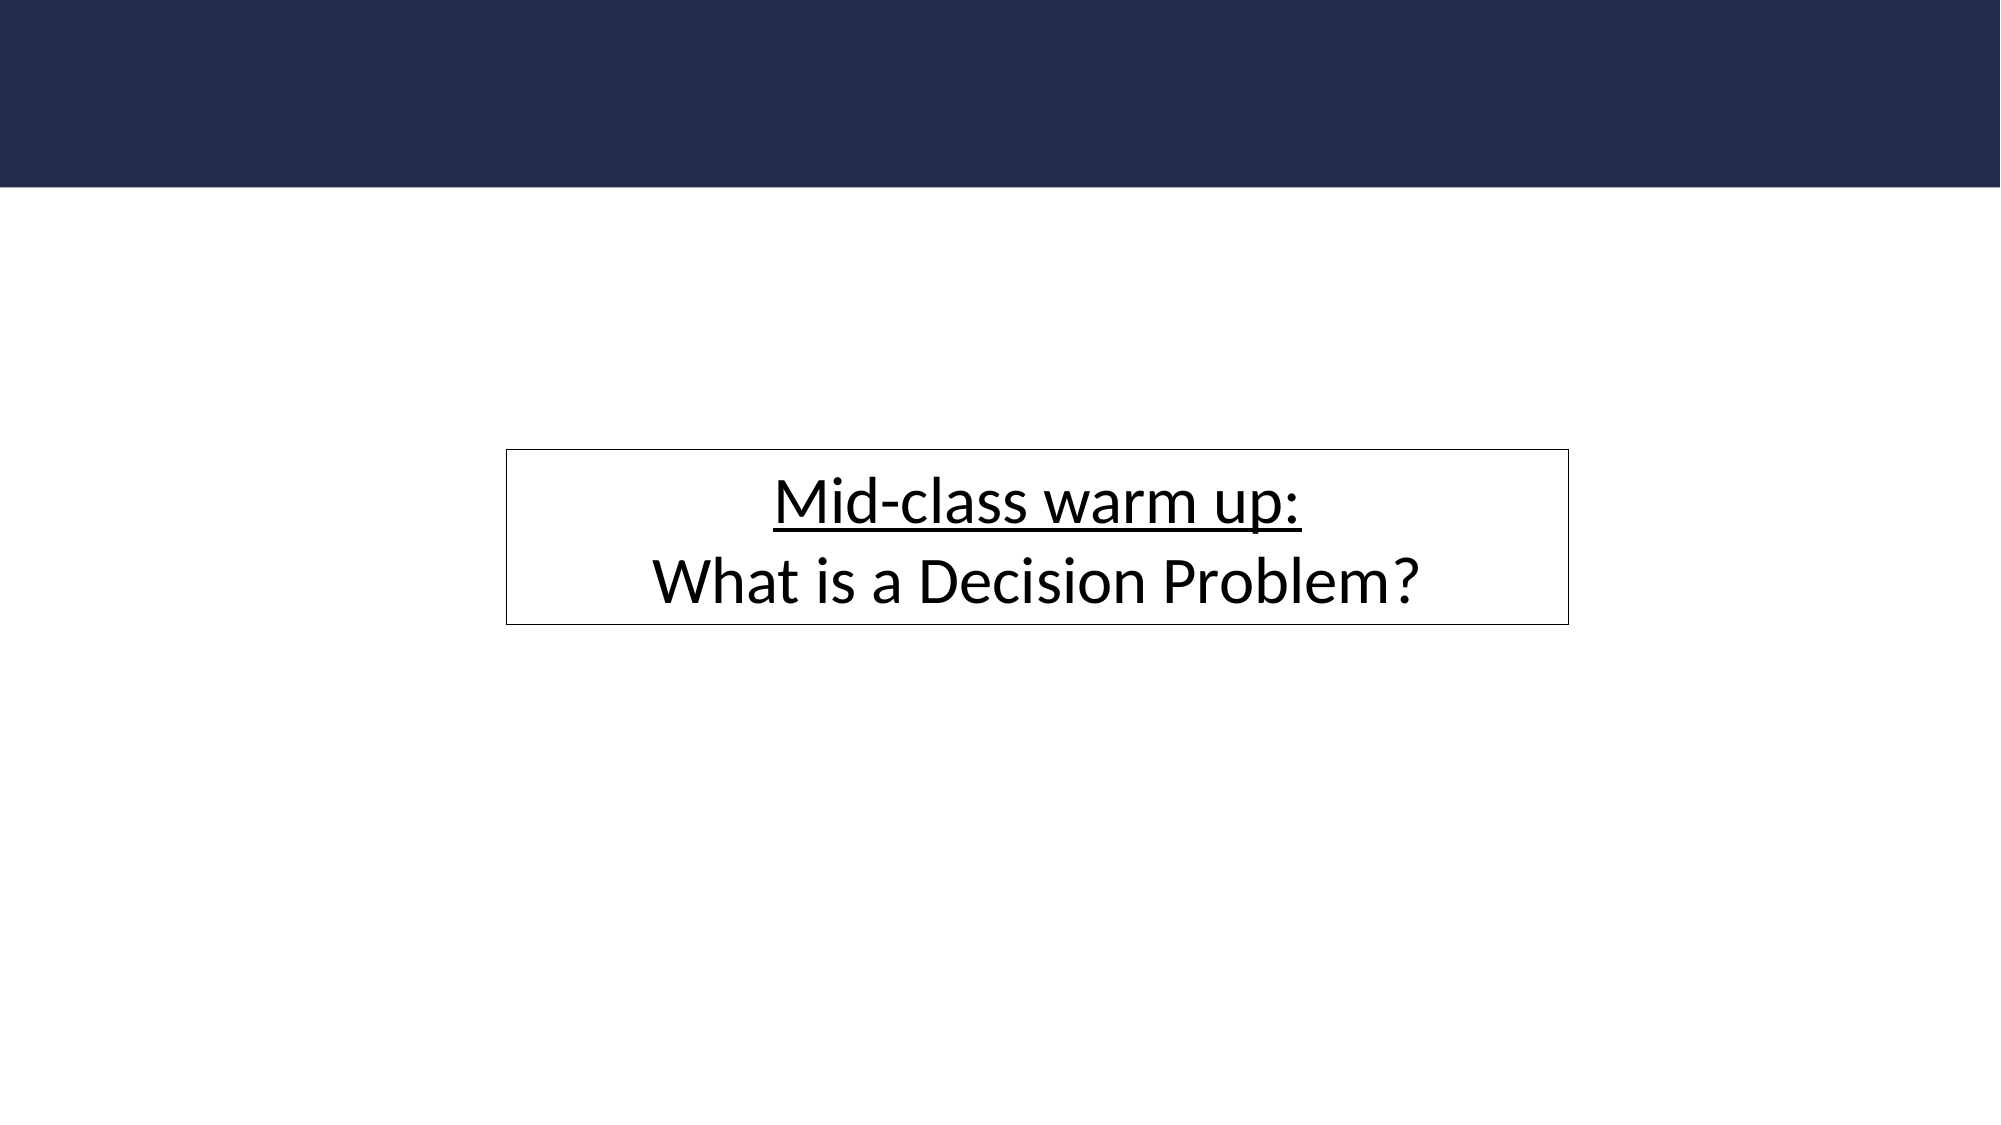

Mid-class warm up:
What is a Decision Problem?